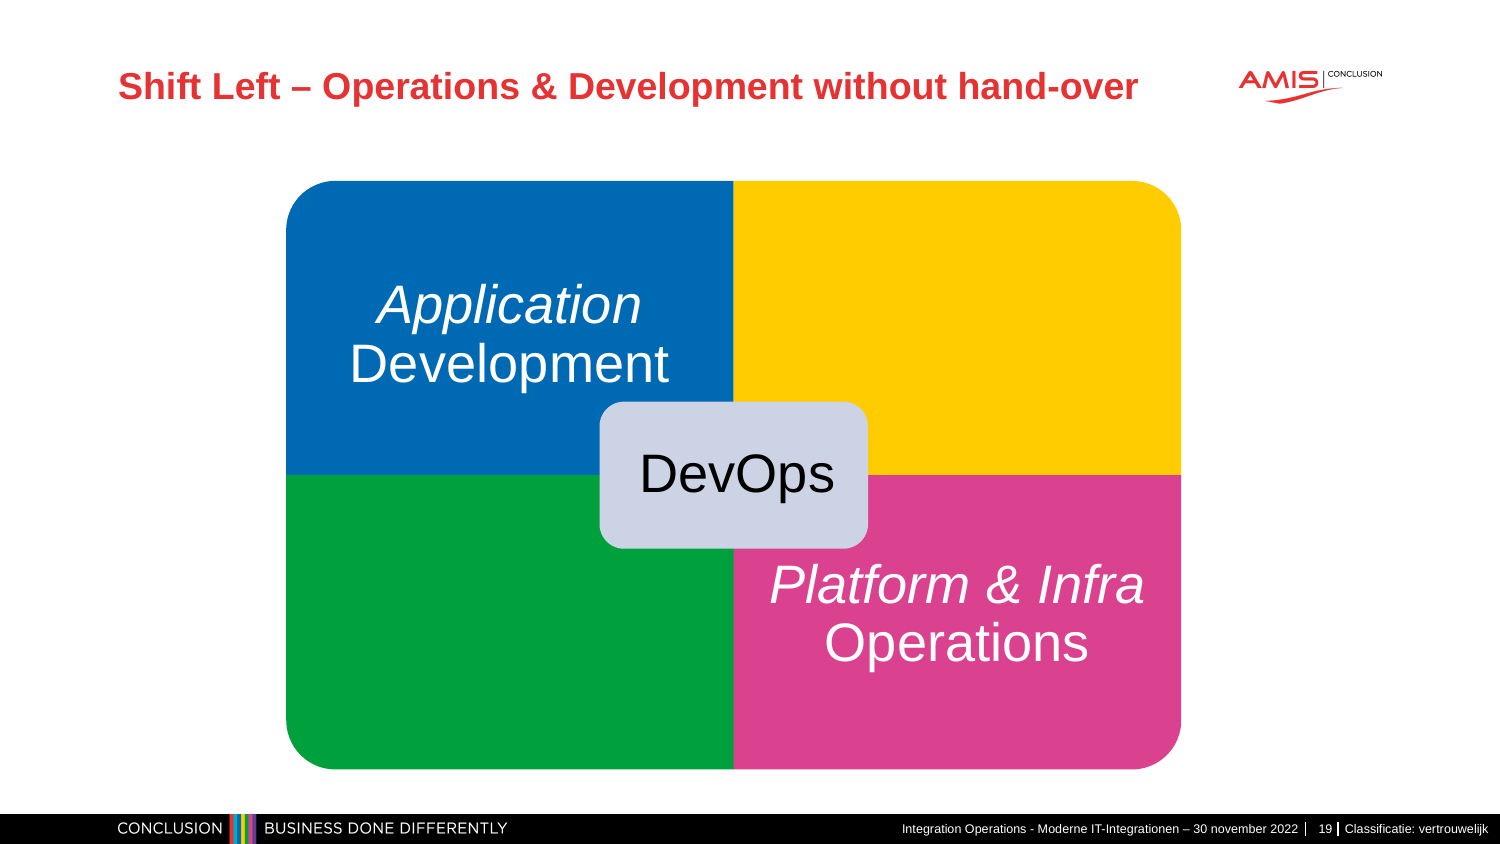

# Shift Left – Operations & Development without hand-over
Application Development

Platform & Infra Operations
DevOps
Integration Operations - Moderne IT-Integrationen – 30 november 2022
19